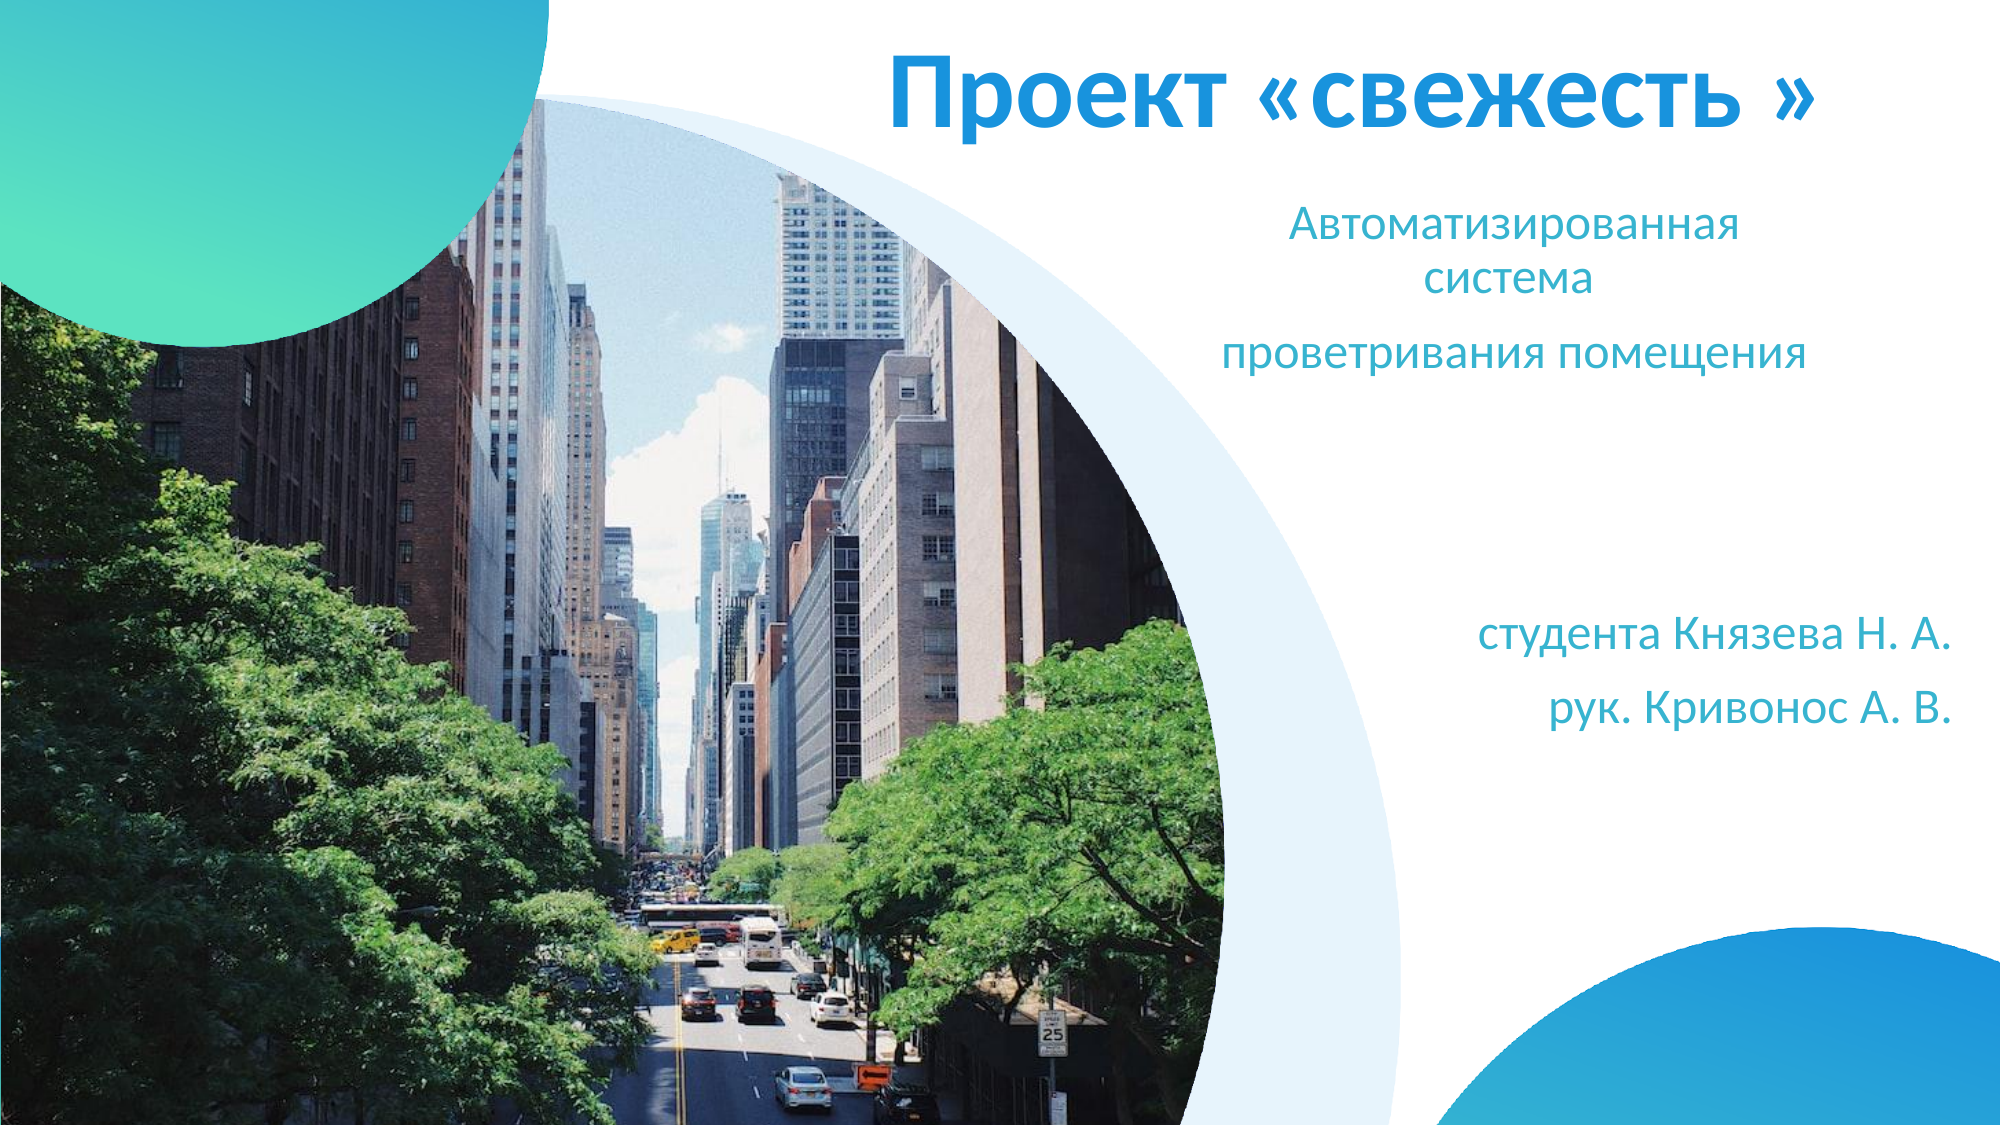

# Проект «свежесть »
Автоматизированная система
проветривания помещения
студента Князева Н. А.
рук. Кривонос А. В.